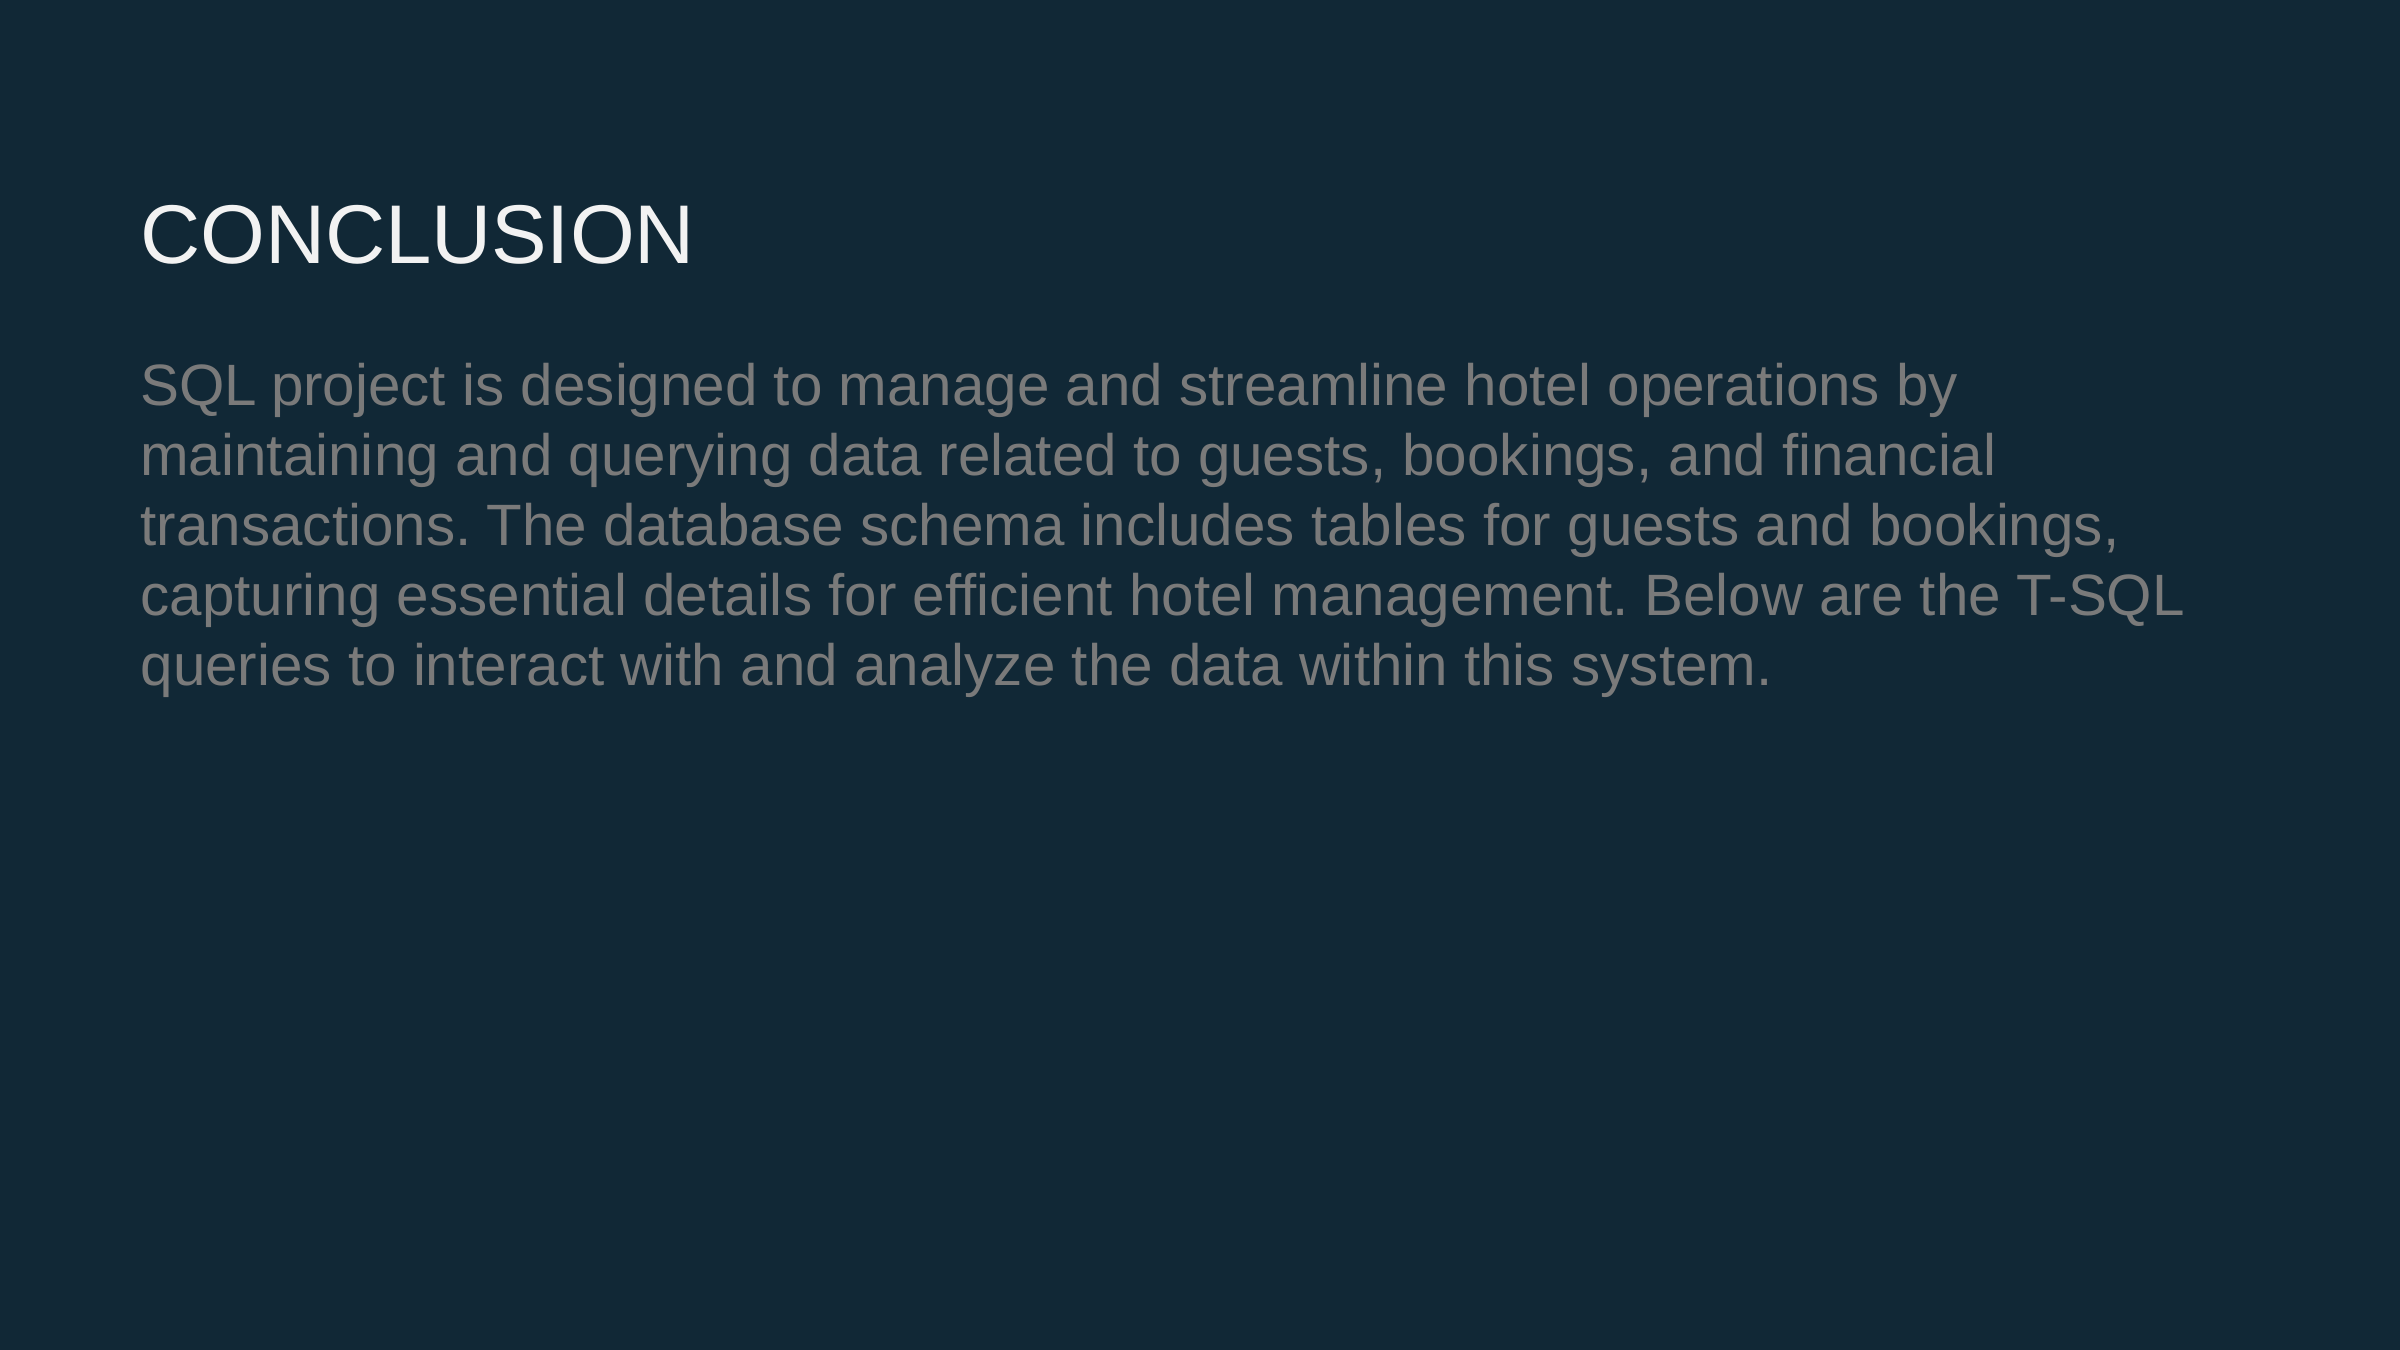

CONCLUSION
SQL project is designed to manage and streamline hotel operations by maintaining and querying data related to guests, bookings, and financial transactions. The database schema includes tables for guests and bookings, capturing essential details for efficient hotel management. Below are the T-SQL queries to interact with and analyze the data within this system.